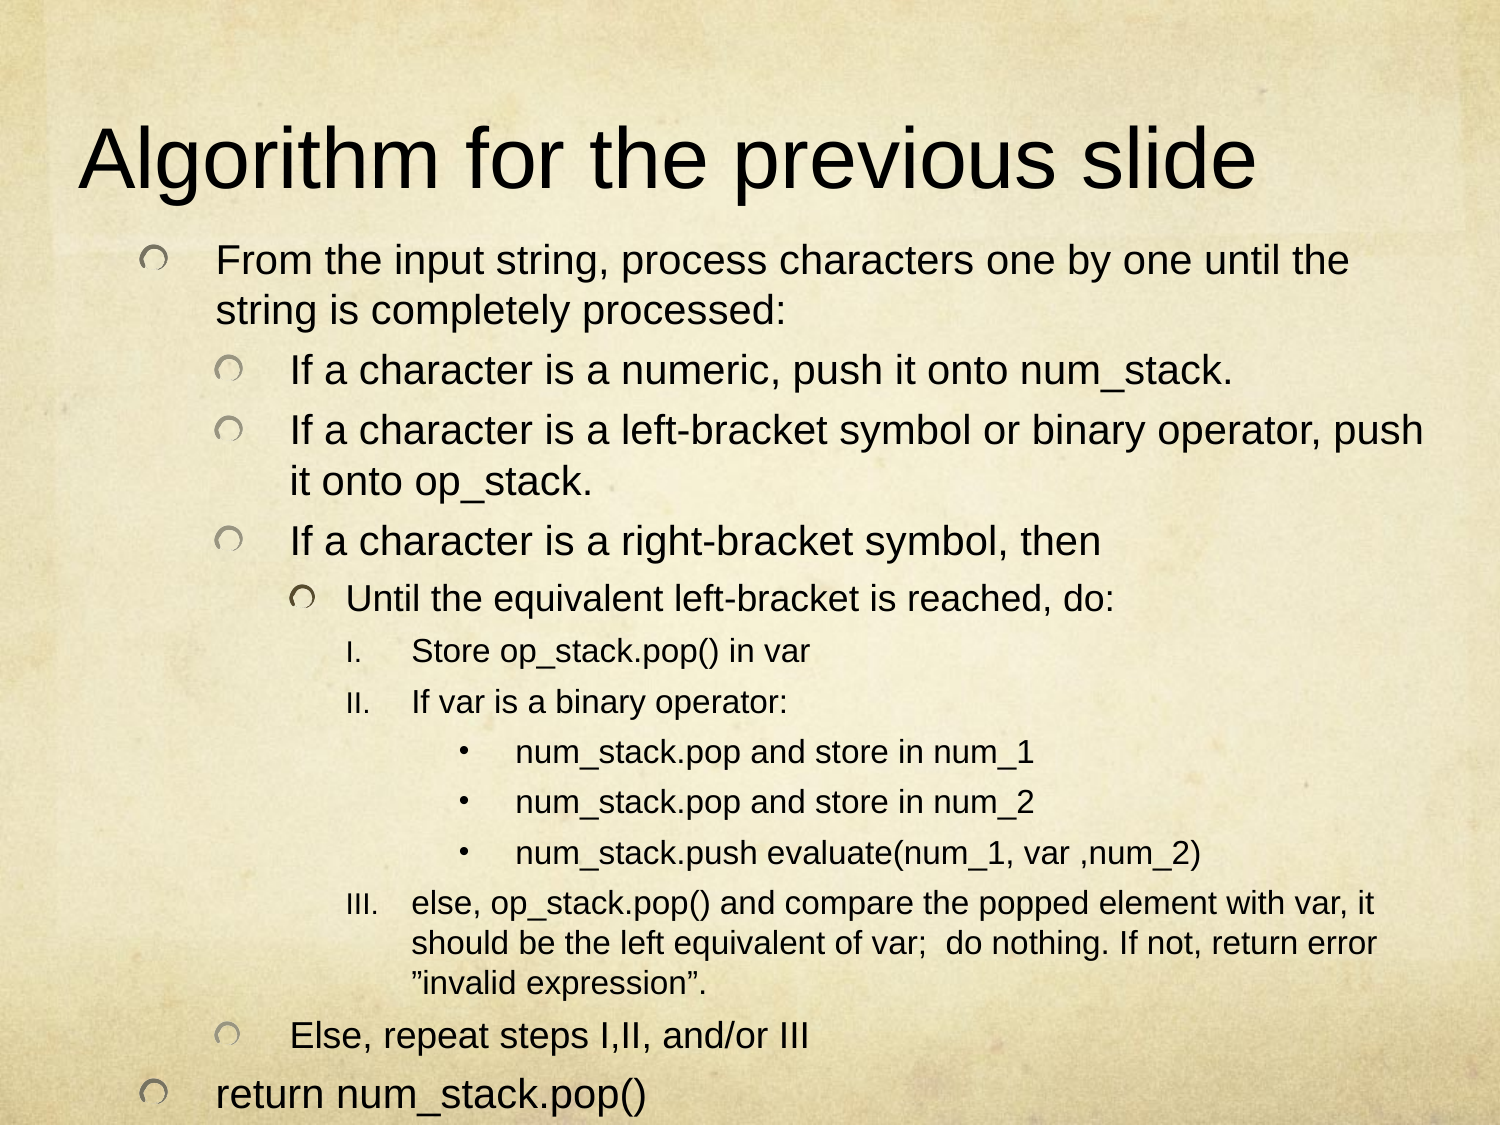

# Algorithm for the previous slide
From the input string, process characters one by one until the string is completely processed:
If a character is a numeric, push it onto num_stack.
If a character is a left-bracket symbol or binary operator, push it onto op_stack.
If a character is a right-bracket symbol, then
Until the equivalent left-bracket is reached, do:
Store op_stack.pop() in var
If var is a binary operator:
num_stack.pop and store in num_1
num_stack.pop and store in num_2
num_stack.push evaluate(num_1, var ,num_2)
else, op_stack.pop() and compare the popped element with var, it should be the left equivalent of var;  do nothing. If not, return error ”invalid expression”.
Else, repeat steps I,II, and/or III
return num_stack.pop()